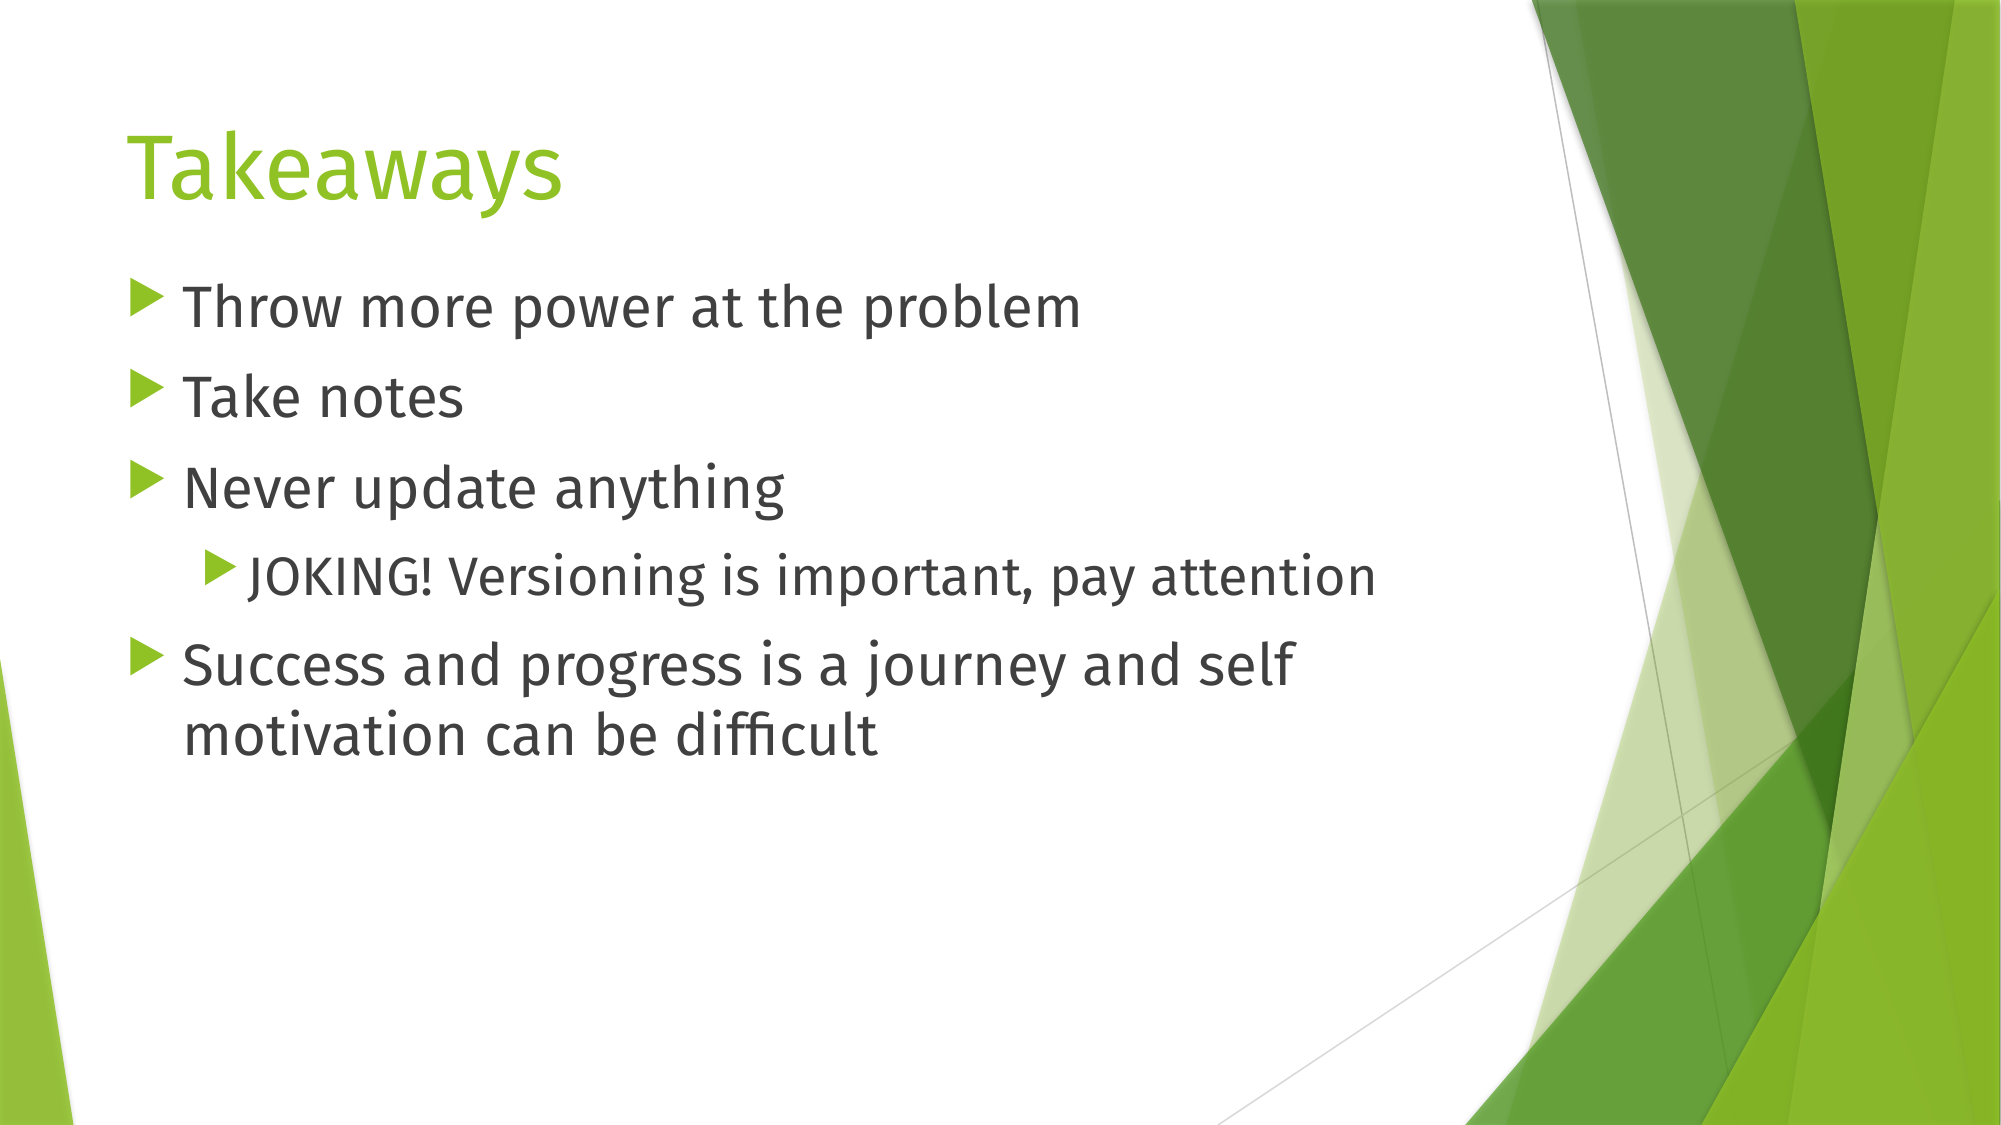

# Takeaways
Throw more power at the problem
Take notes
Never update anything
JOKING! Versioning is important, pay attention
Success and progress is a journey and self motivation can be difficult